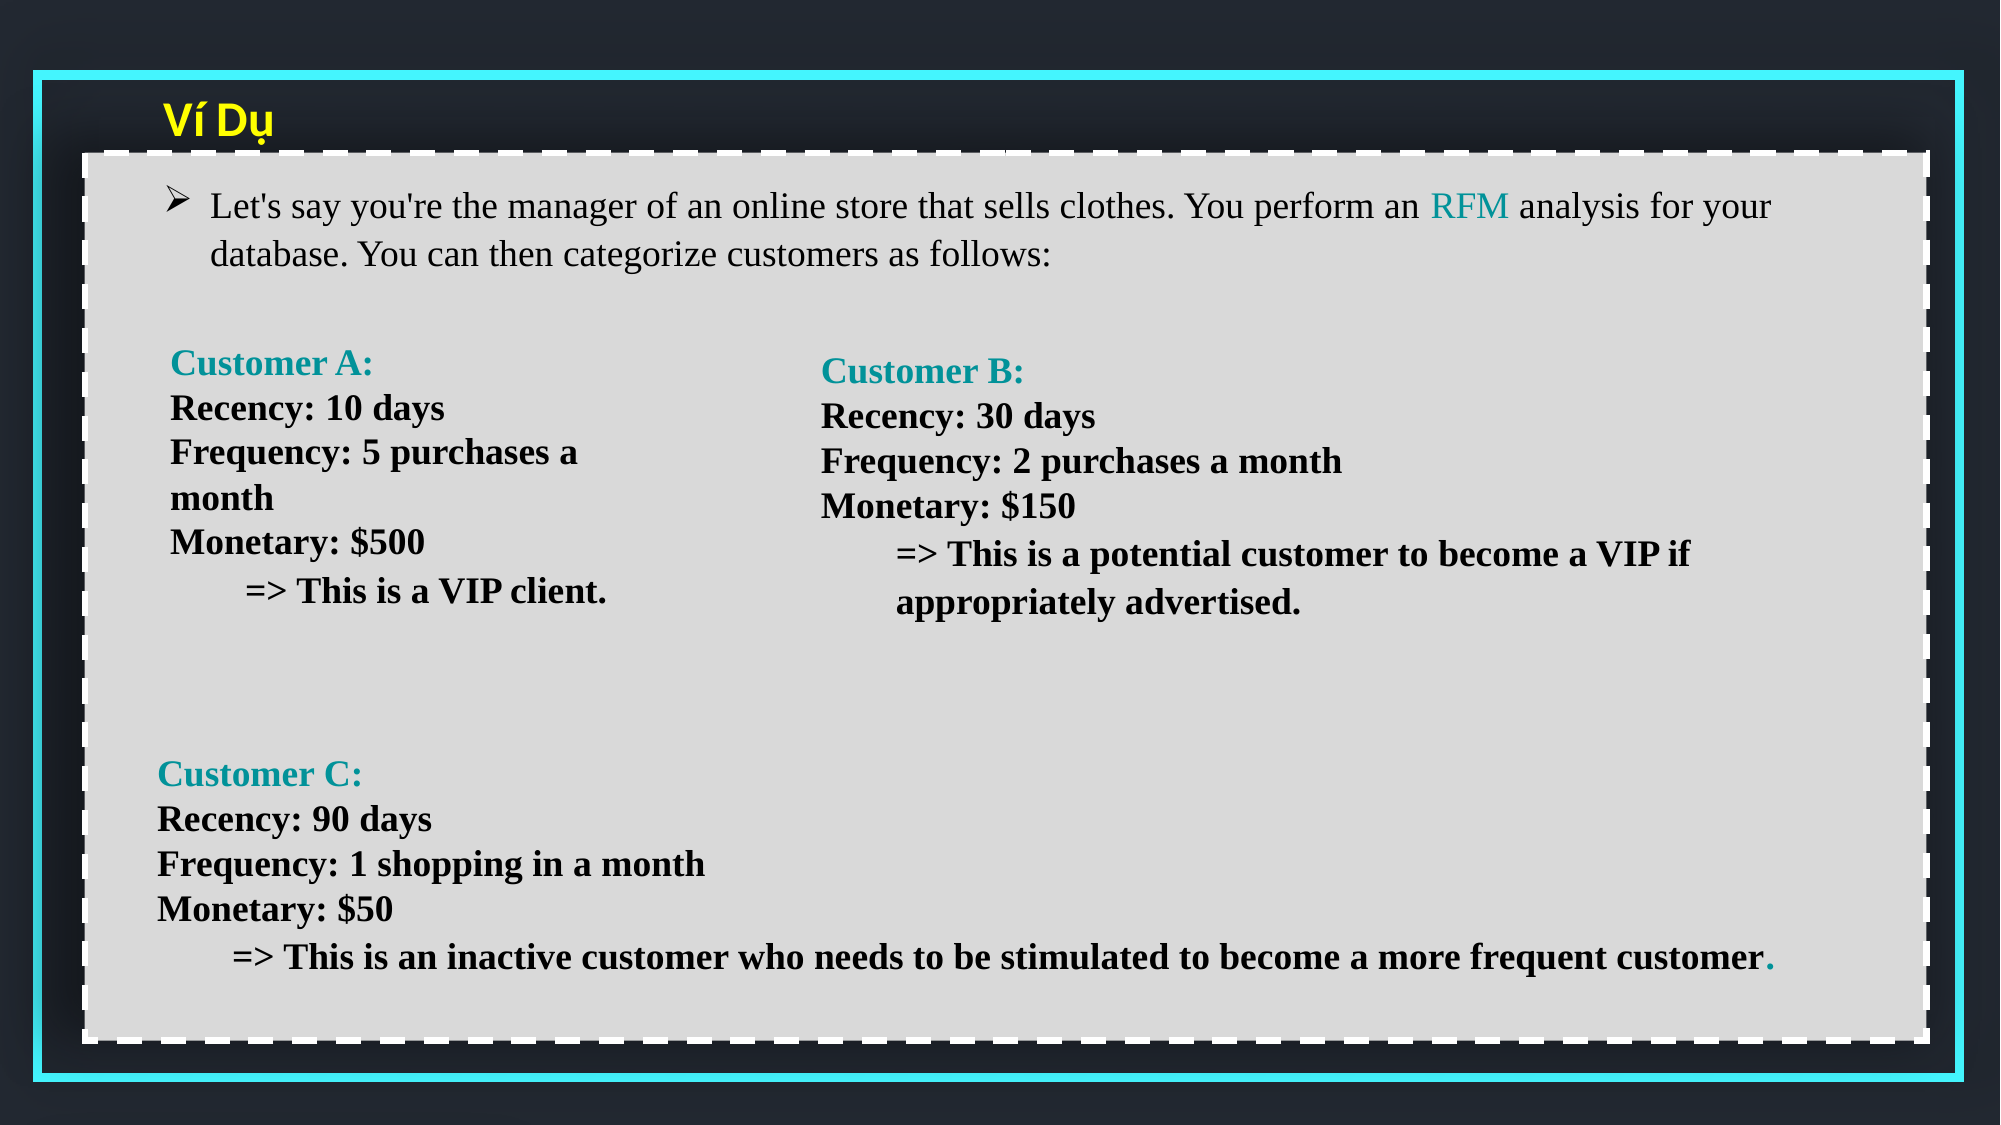

Ví Dụ

Let's say you're the manager of an online store that sells clothes. You perform an RFM analysis for your database. You can then categorize customers as follows:
Customer A:
Recency: 10 days
Frequency: 5 purchases a month
Monetary: $500
=> This is a VIP client.
Customer B:
Recency: 30 days
Frequency: 2 purchases a month
Monetary: $150
=> This is a potential customer to become a VIP if appropriately advertised.
Customer C:
Recency: 90 days
Frequency: 1 shopping in a month
Monetary: $50
=> This is an inactive customer who needs to be stimulated to become a more frequent customer.